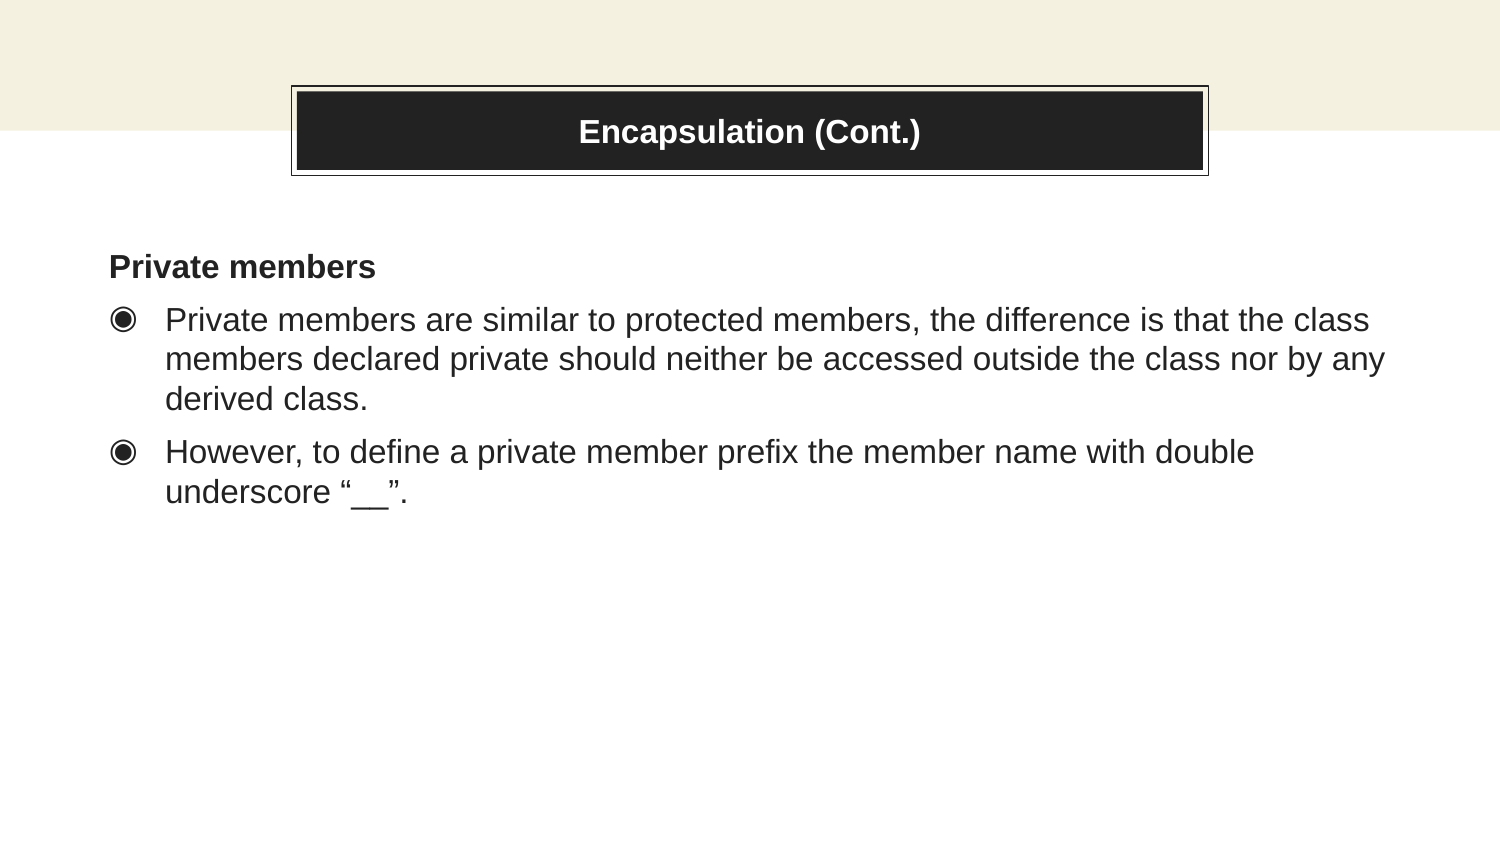

# Encapsulation (Cont.)
Private members
Private members are similar to protected members, the difference is that the class members declared private should neither be accessed outside the class nor by any derived class.
However, to define a private member prefix the member name with double underscore “__”.